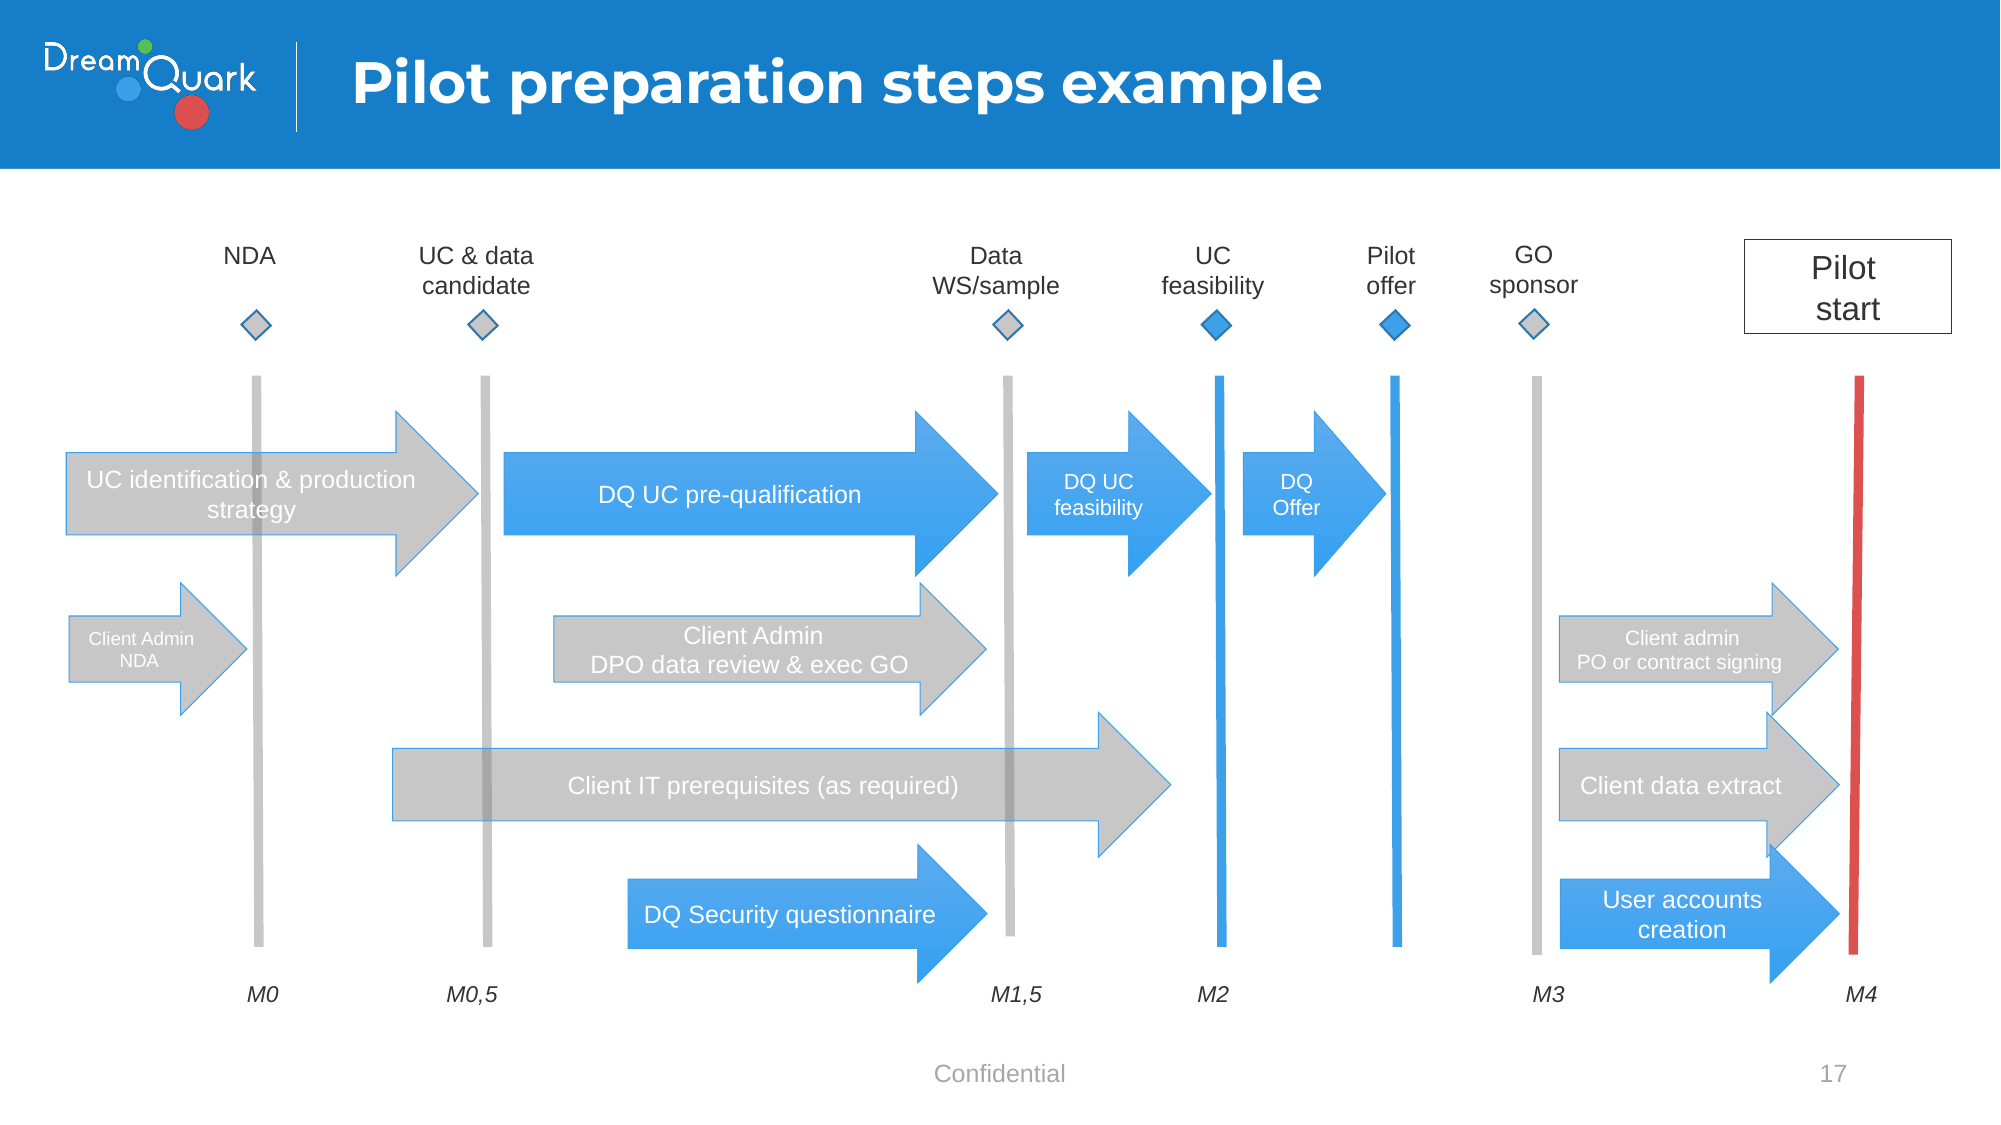

# Pilot preparation steps example
GO sponsor
NDA
UC & data candidate
Data WS/sample
UC feasibility
Pilot offer
Pilot
start

UC identification & production strategy
DQ UC pre-qualification
DQ UC feasibility
DQ Offer
Client Admin
NDA
Client Admin
DPO data review & exec GO
Client admin
PO or contract signing
Client IT prerequisites (as required)
Client data extract
DQ Security questionnaire
User accounts creation
M0
M0,5
M1,5
M2
M3
M4
Confidential
17